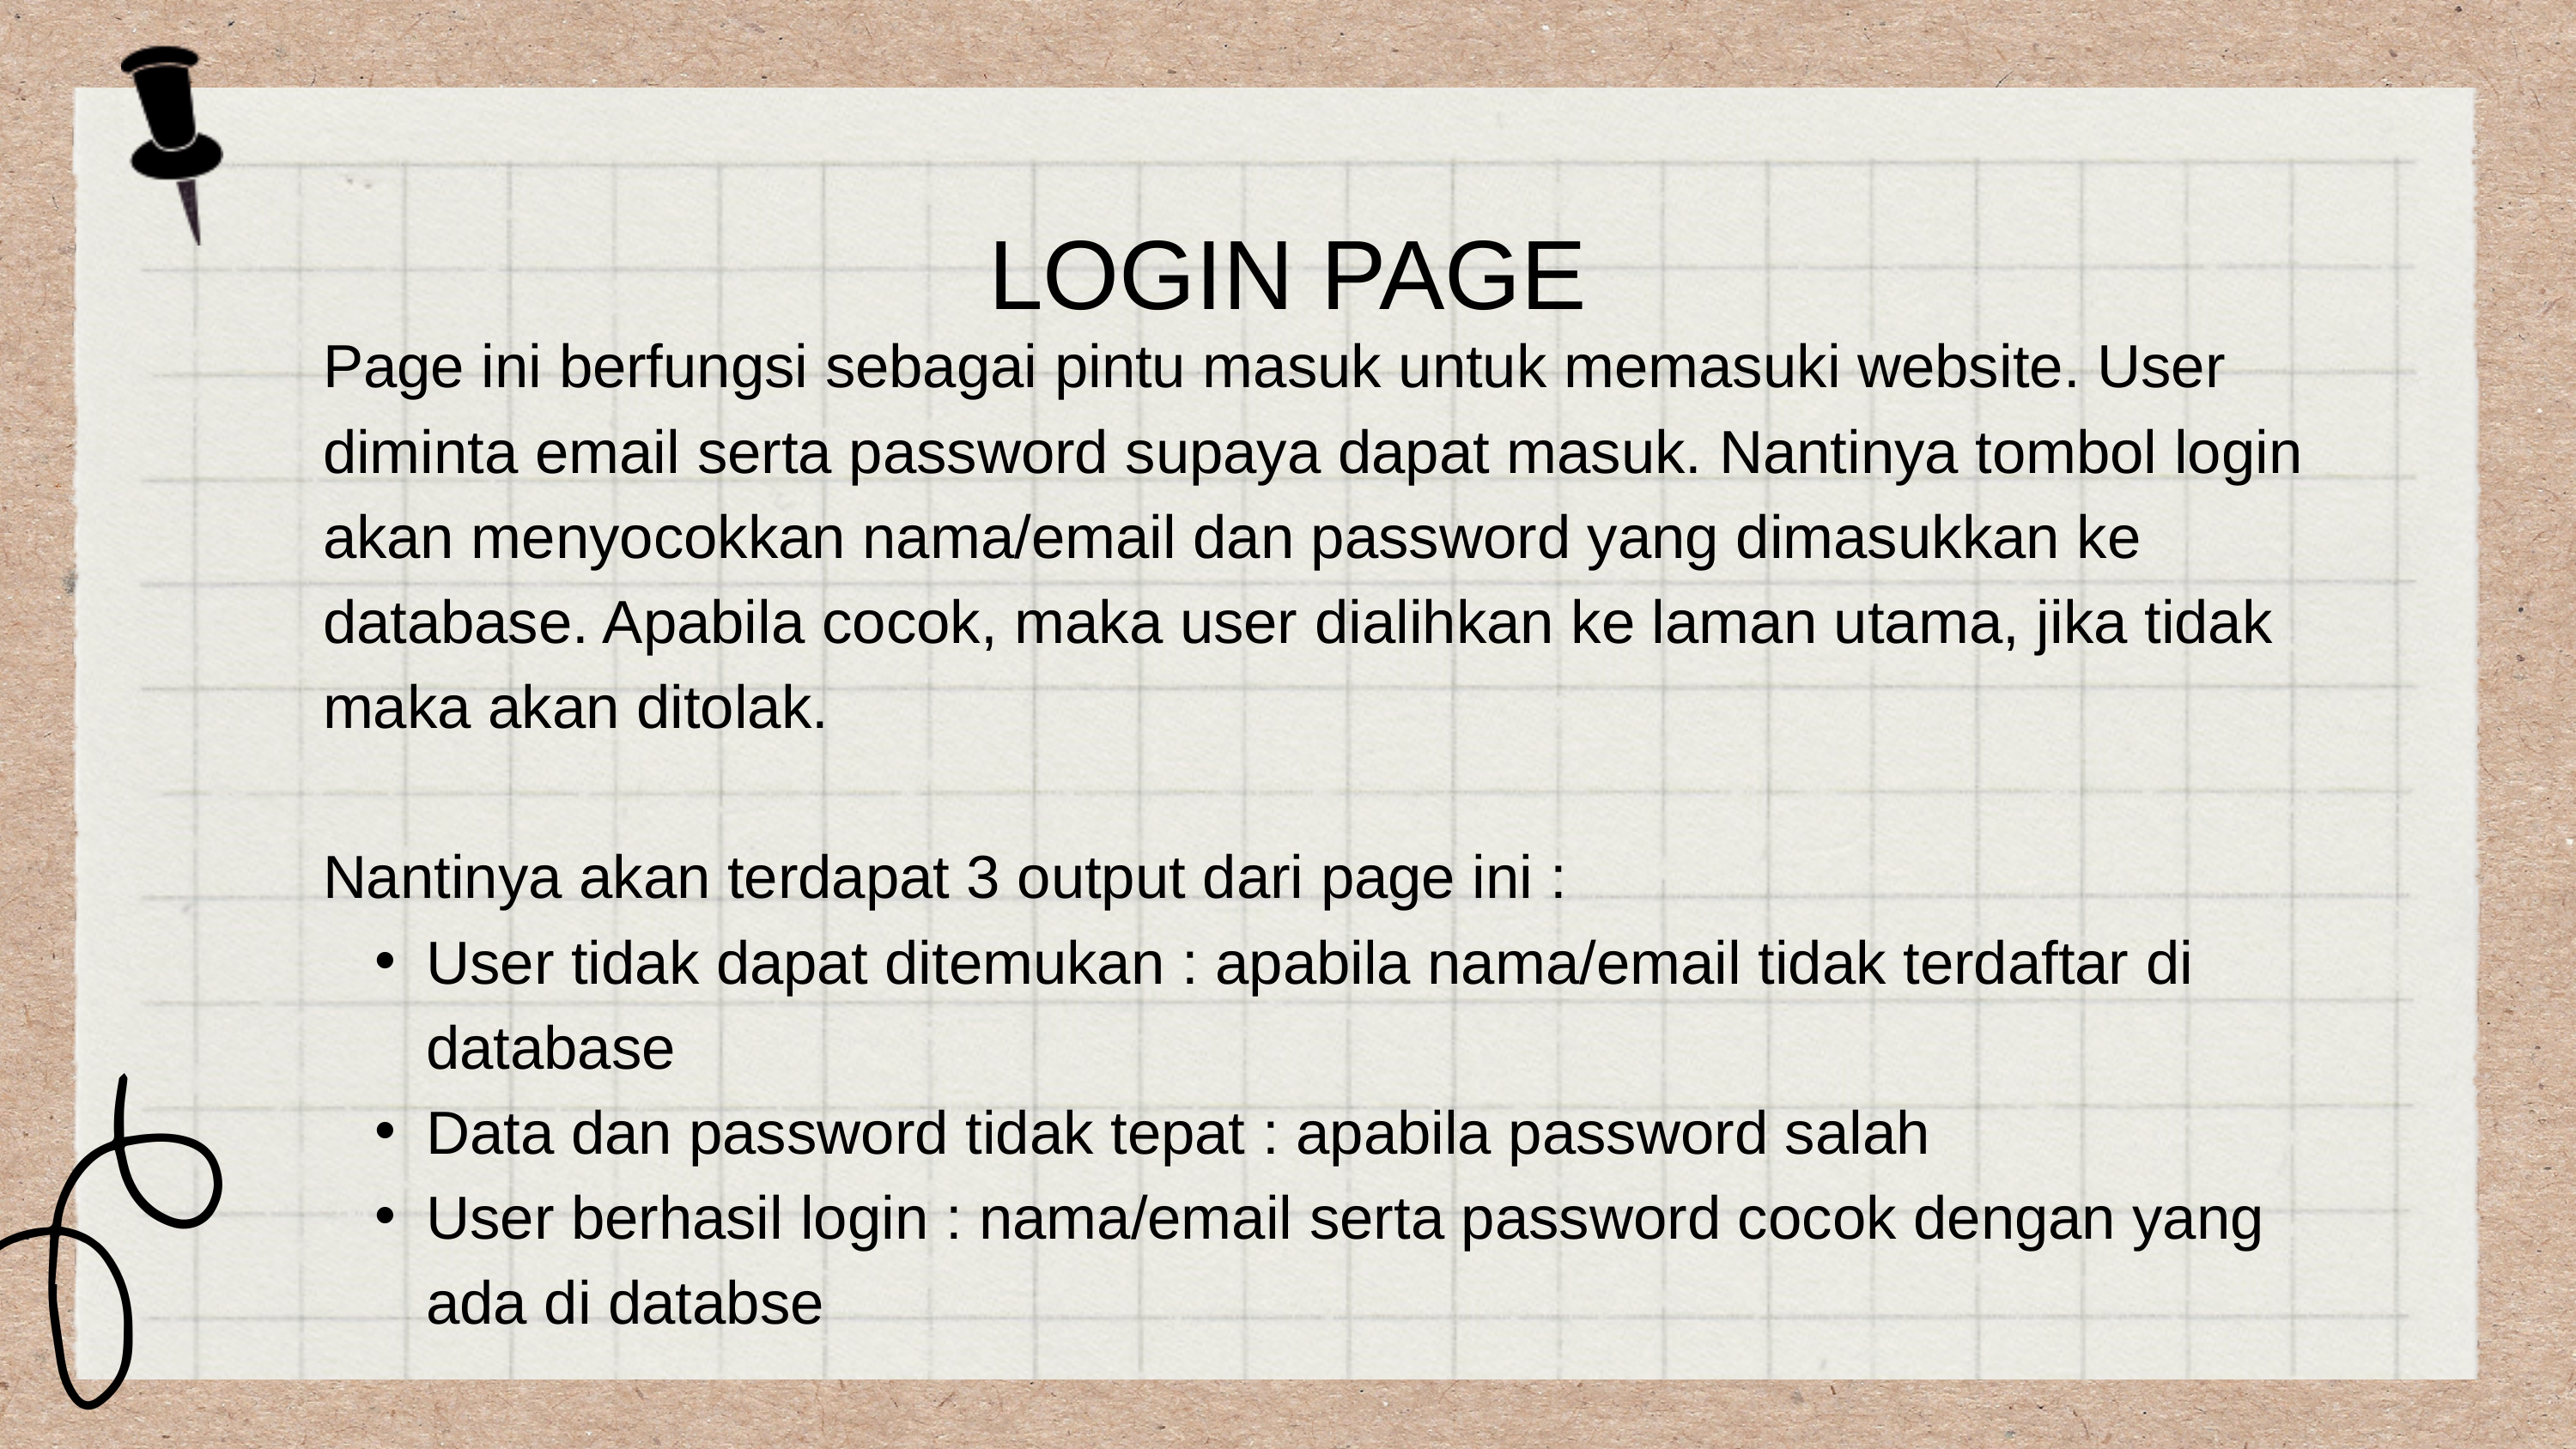

LOGIN PAGE
Page ini berfungsi sebagai pintu masuk untuk memasuki website. User diminta email serta password supaya dapat masuk. Nantinya tombol login akan menyocokkan nama/email dan password yang dimasukkan ke database. Apabila cocok, maka user dialihkan ke laman utama, jika tidak maka akan ditolak.

Nantinya akan terdapat 3 output dari page ini :
User tidak dapat ditemukan : apabila nama/email tidak terdaftar di database
Data dan password tidak tepat : apabila password salah
User berhasil login : nama/email serta password cocok dengan yang ada di databse